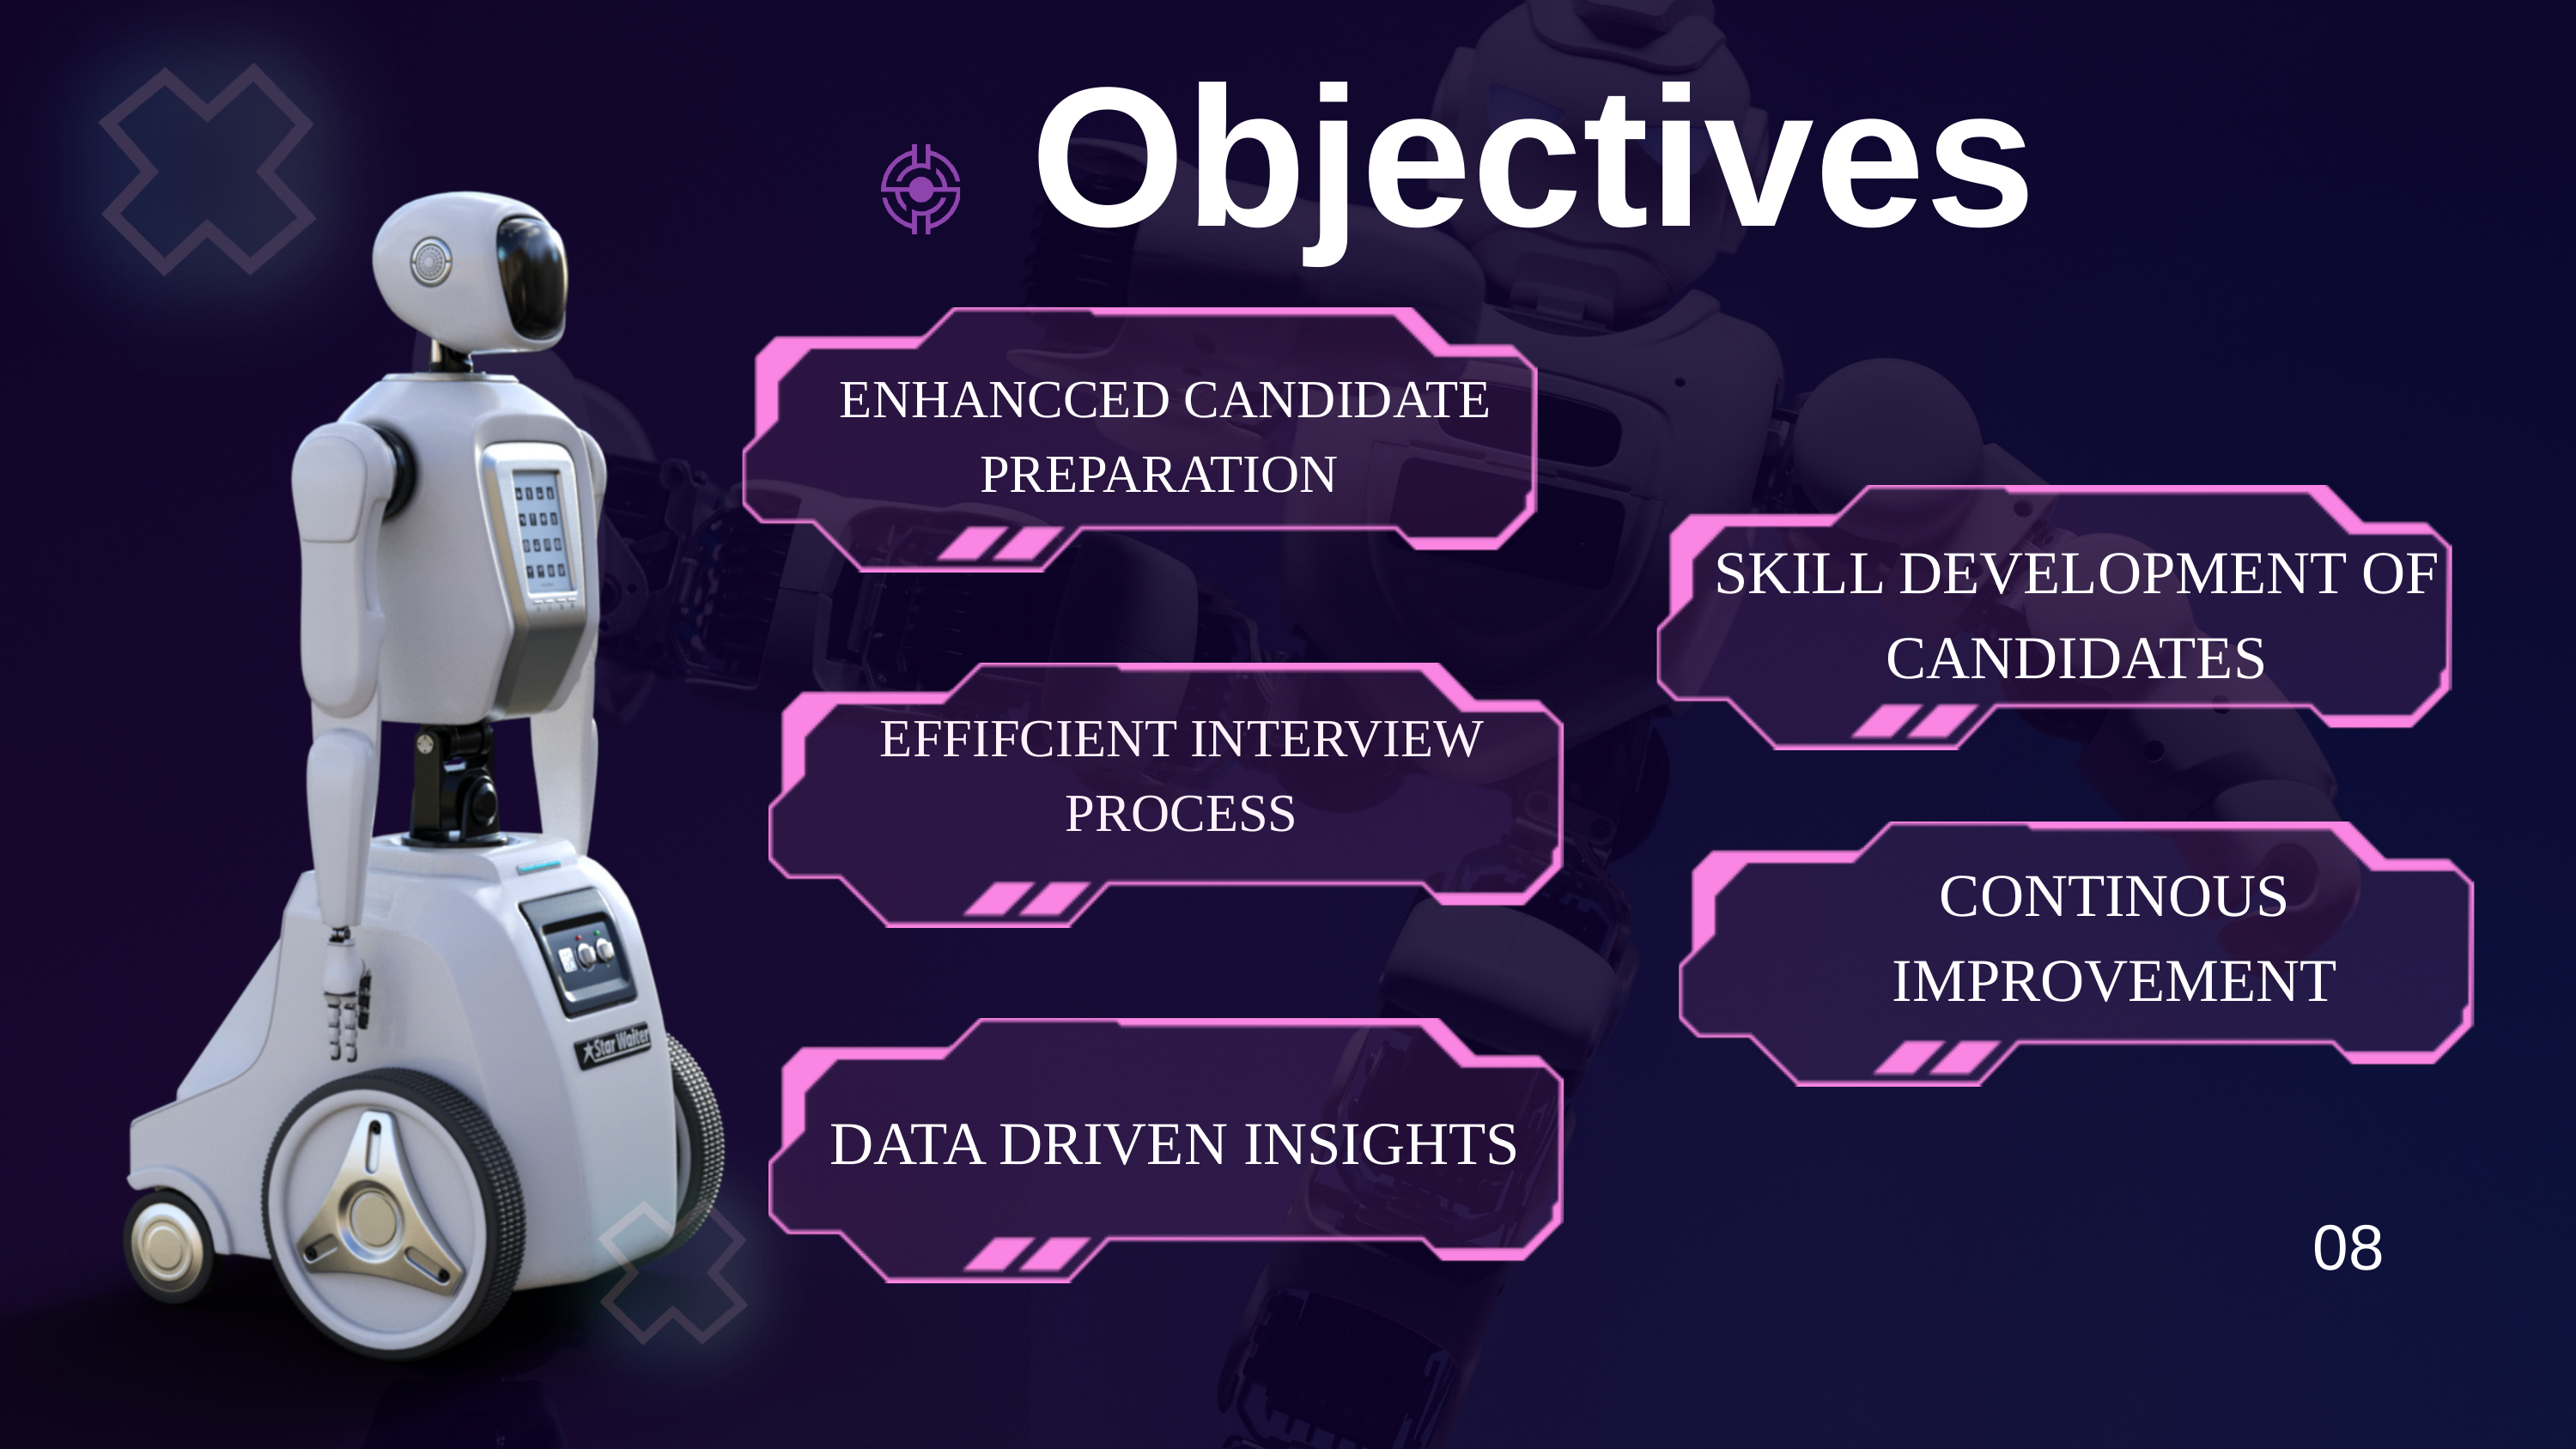

Objectives

ENHANCCED CANDIDATE PREPARATION

SKILL DEVELOPMENT OF CANDIDATES

EFFIFCIENT INTERVIEW PROCESS

CONTINOUS IMPROVEMENT

DATA DRIVEN INSIGHTS

08